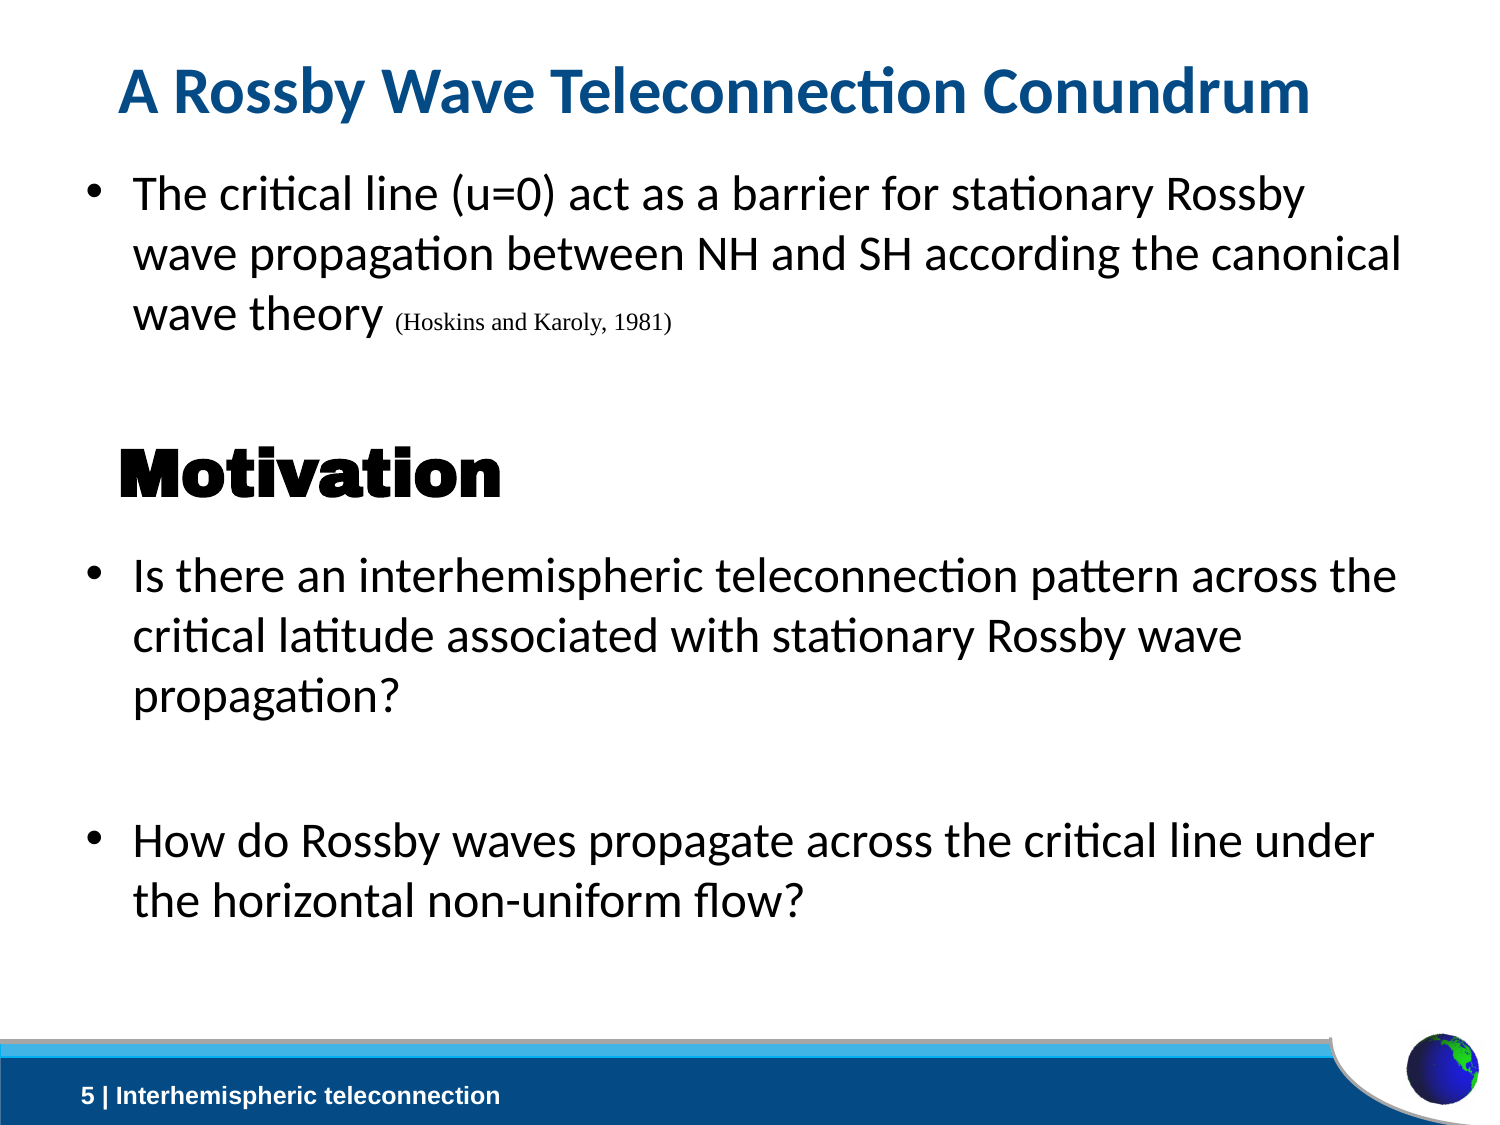

# A Rossby Wave Teleconnection Conundrum
The critical line (u=0) act as a barrier for stationary Rossby wave propagation between NH and SH according the canonical wave theory (Hoskins and Karoly, 1981)
Motivation
Is there an interhemispheric teleconnection pattern across the critical latitude associated with stationary Rossby wave propagation?

How do Rossby waves propagate across the critical line under the horizontal non-uniform flow?

5 | Interhemispheric teleconnection